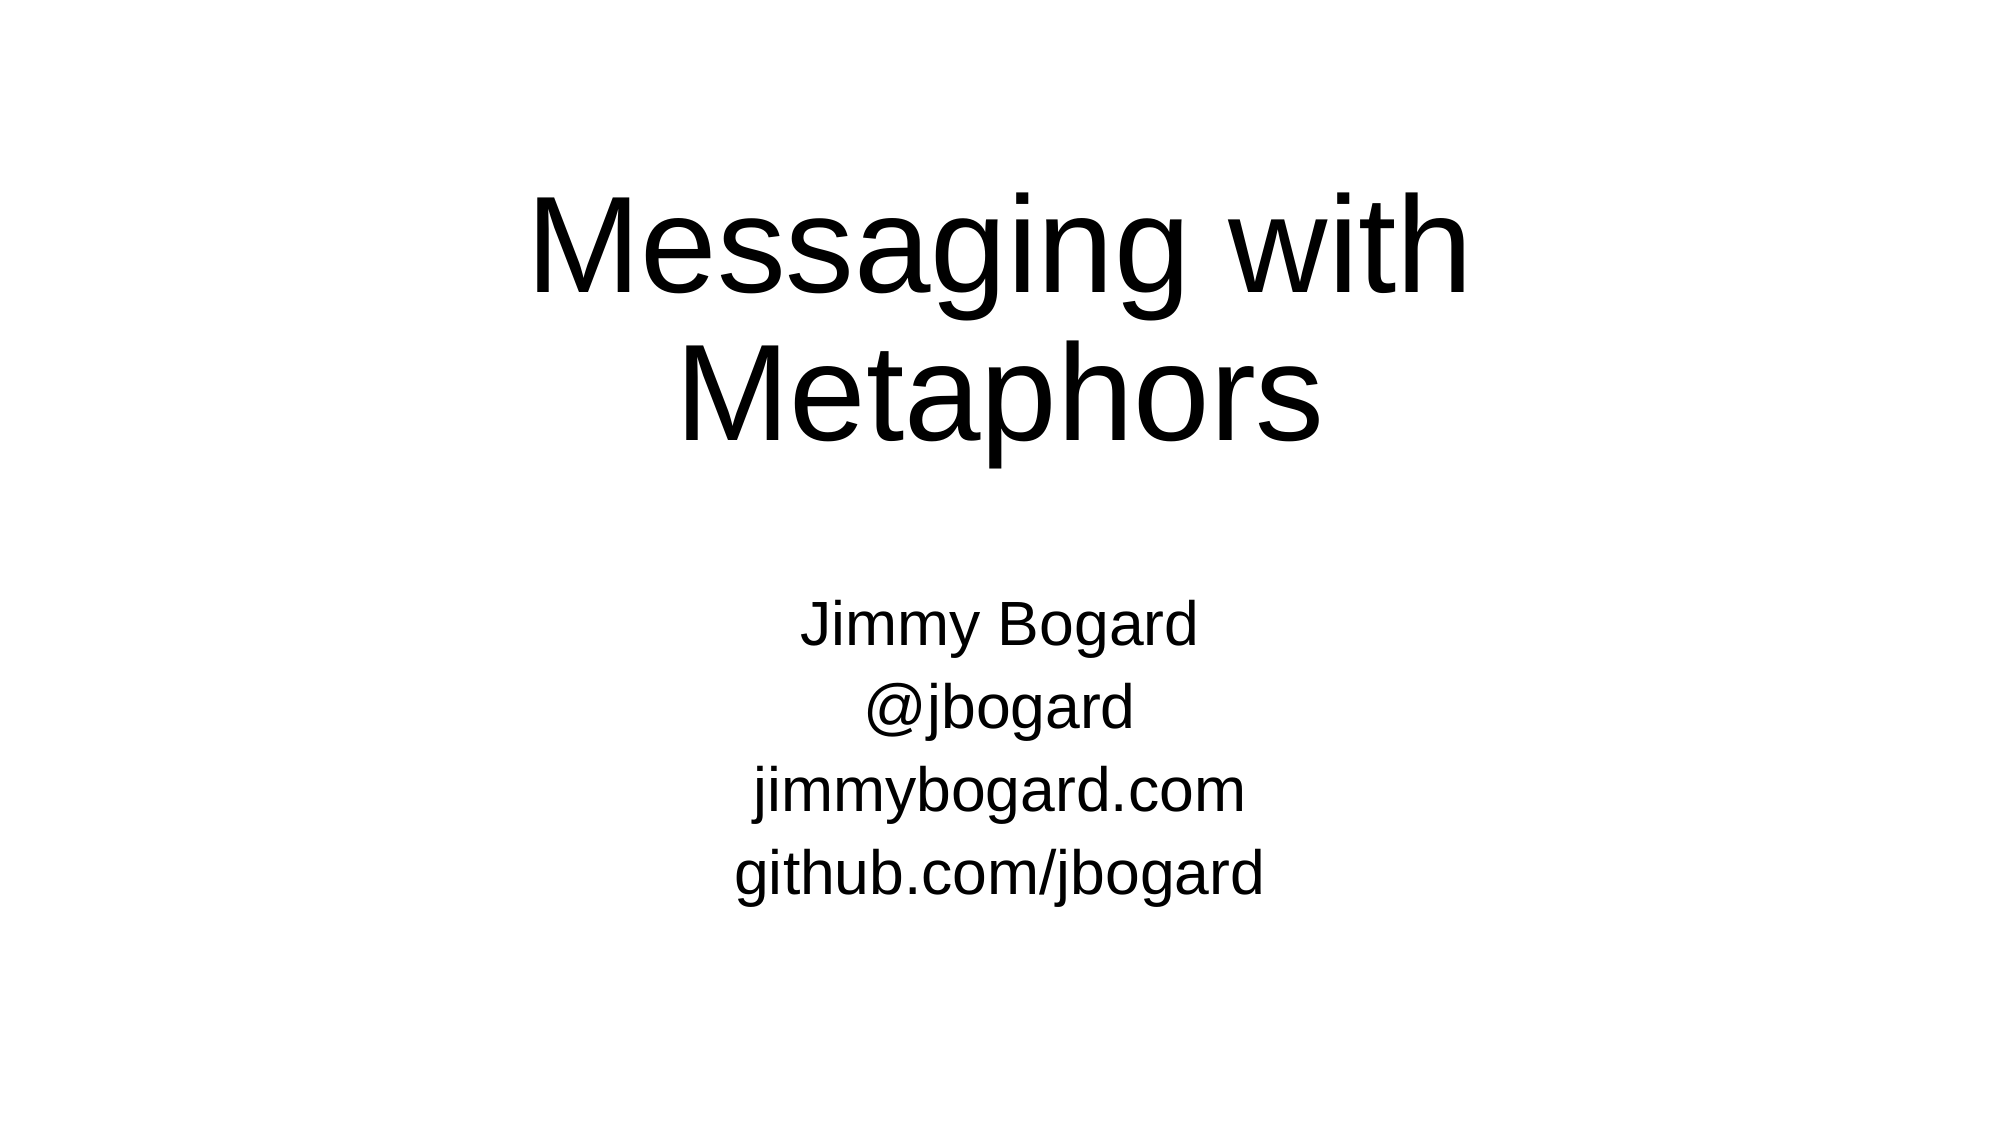

# Messaging with Metaphors
Jimmy Bogard
@jbogard
jimmybogard.com
github.com/jbogard